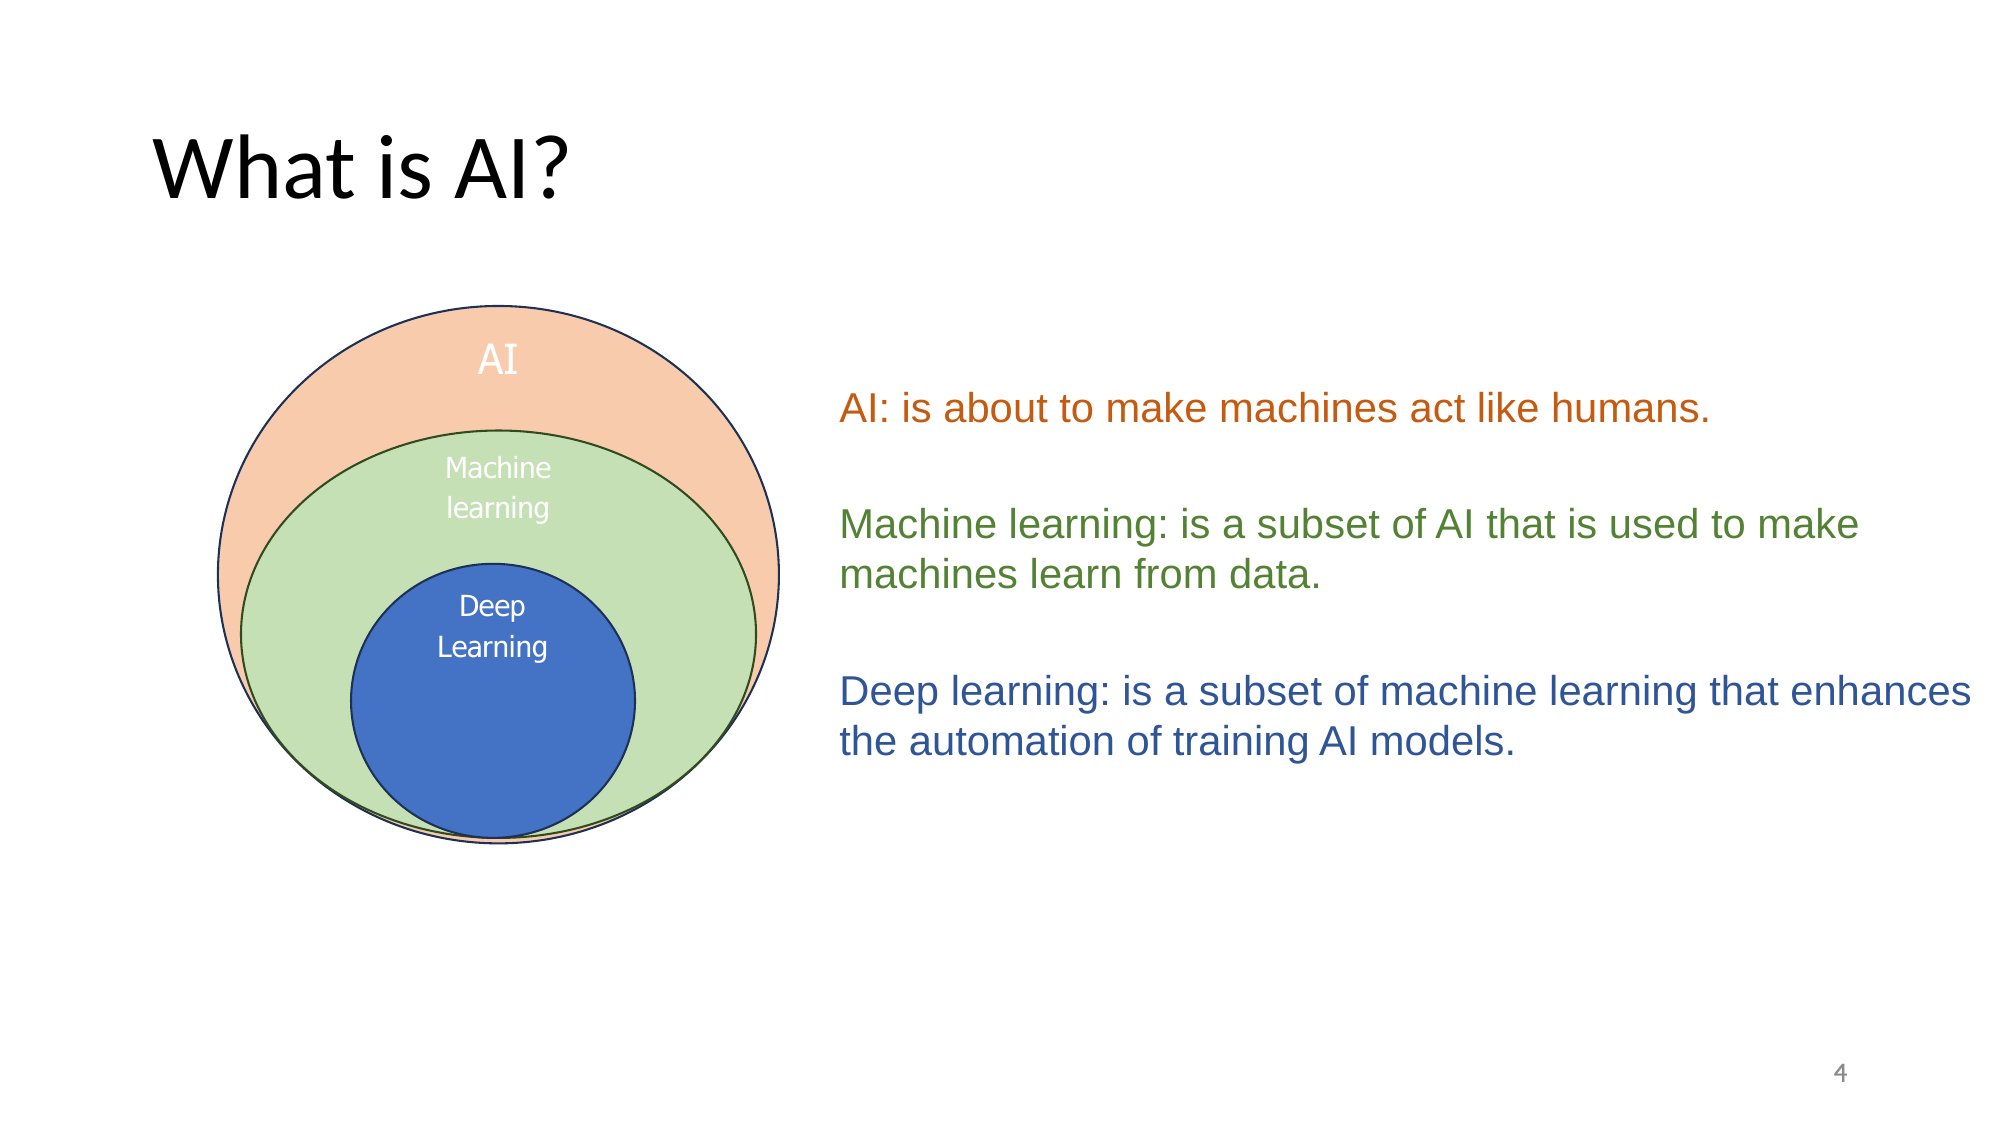

# What is AI?

AI
AI: is about to make machines act like humans.

Machine learning: is a subset of AI that is used to make machines learn from data.

Deep learning: is a subset of machine learning that enhances the automation of training AI models.

Machine
 learning

Deep
Learning

4